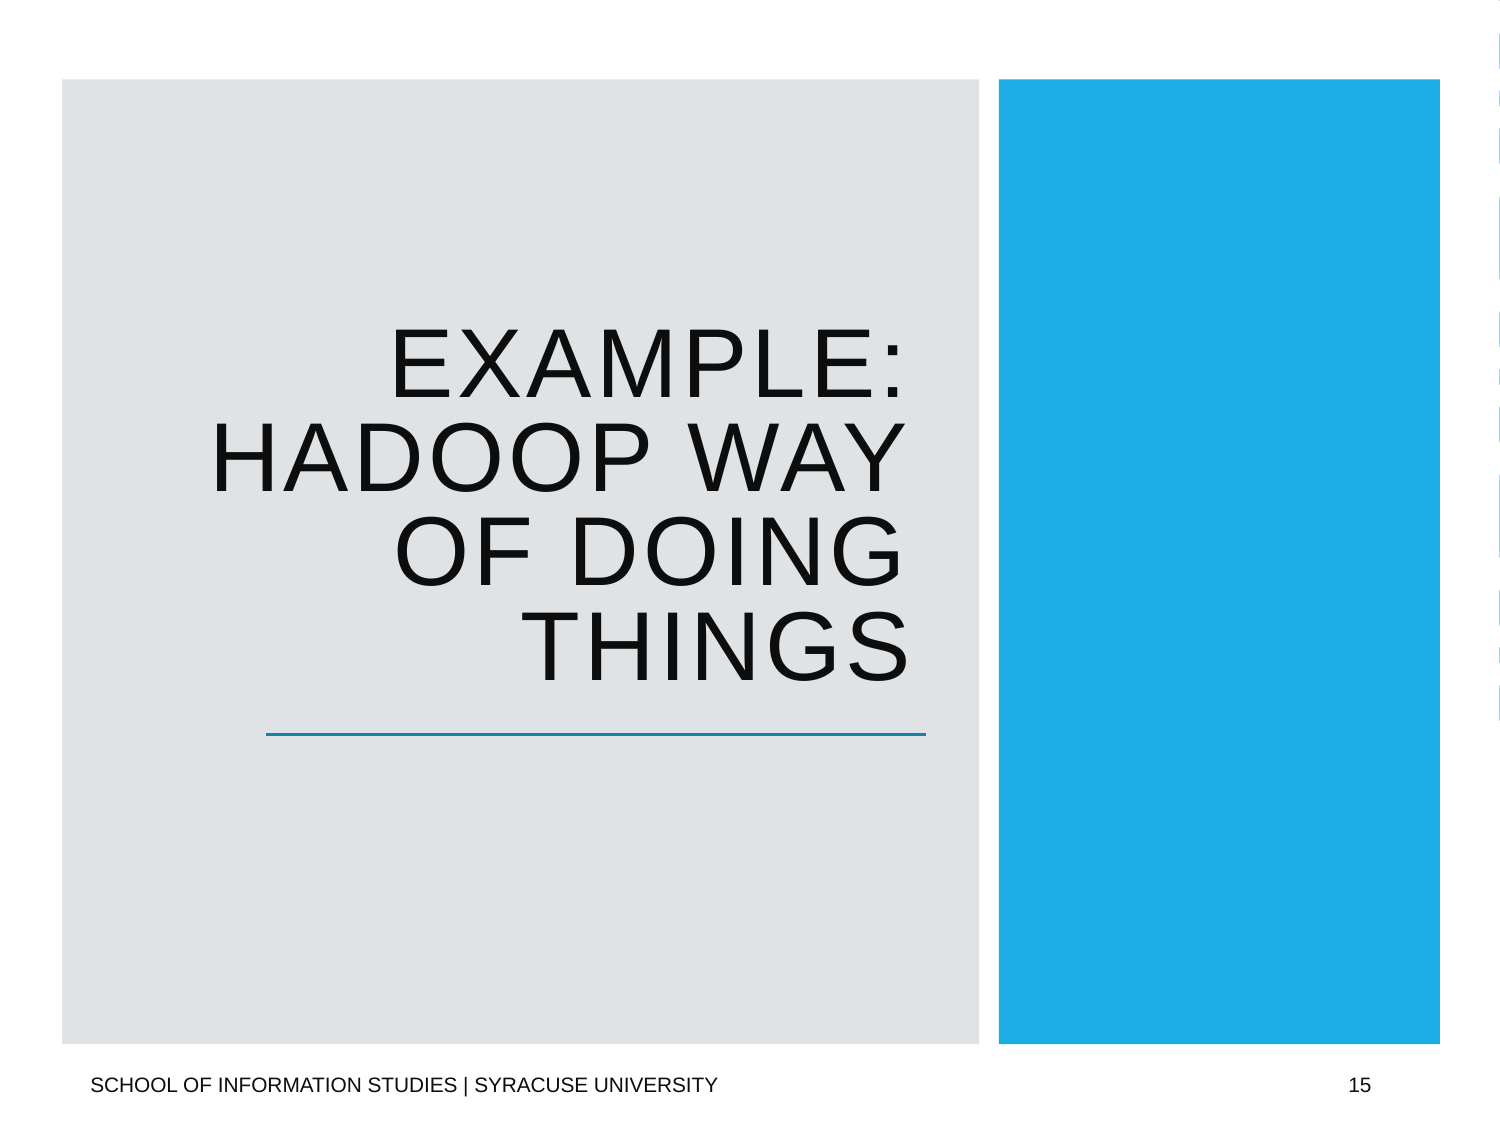

# Example: Hadoop Way of Doing Things
School of Information Studies | Syracuse University
15